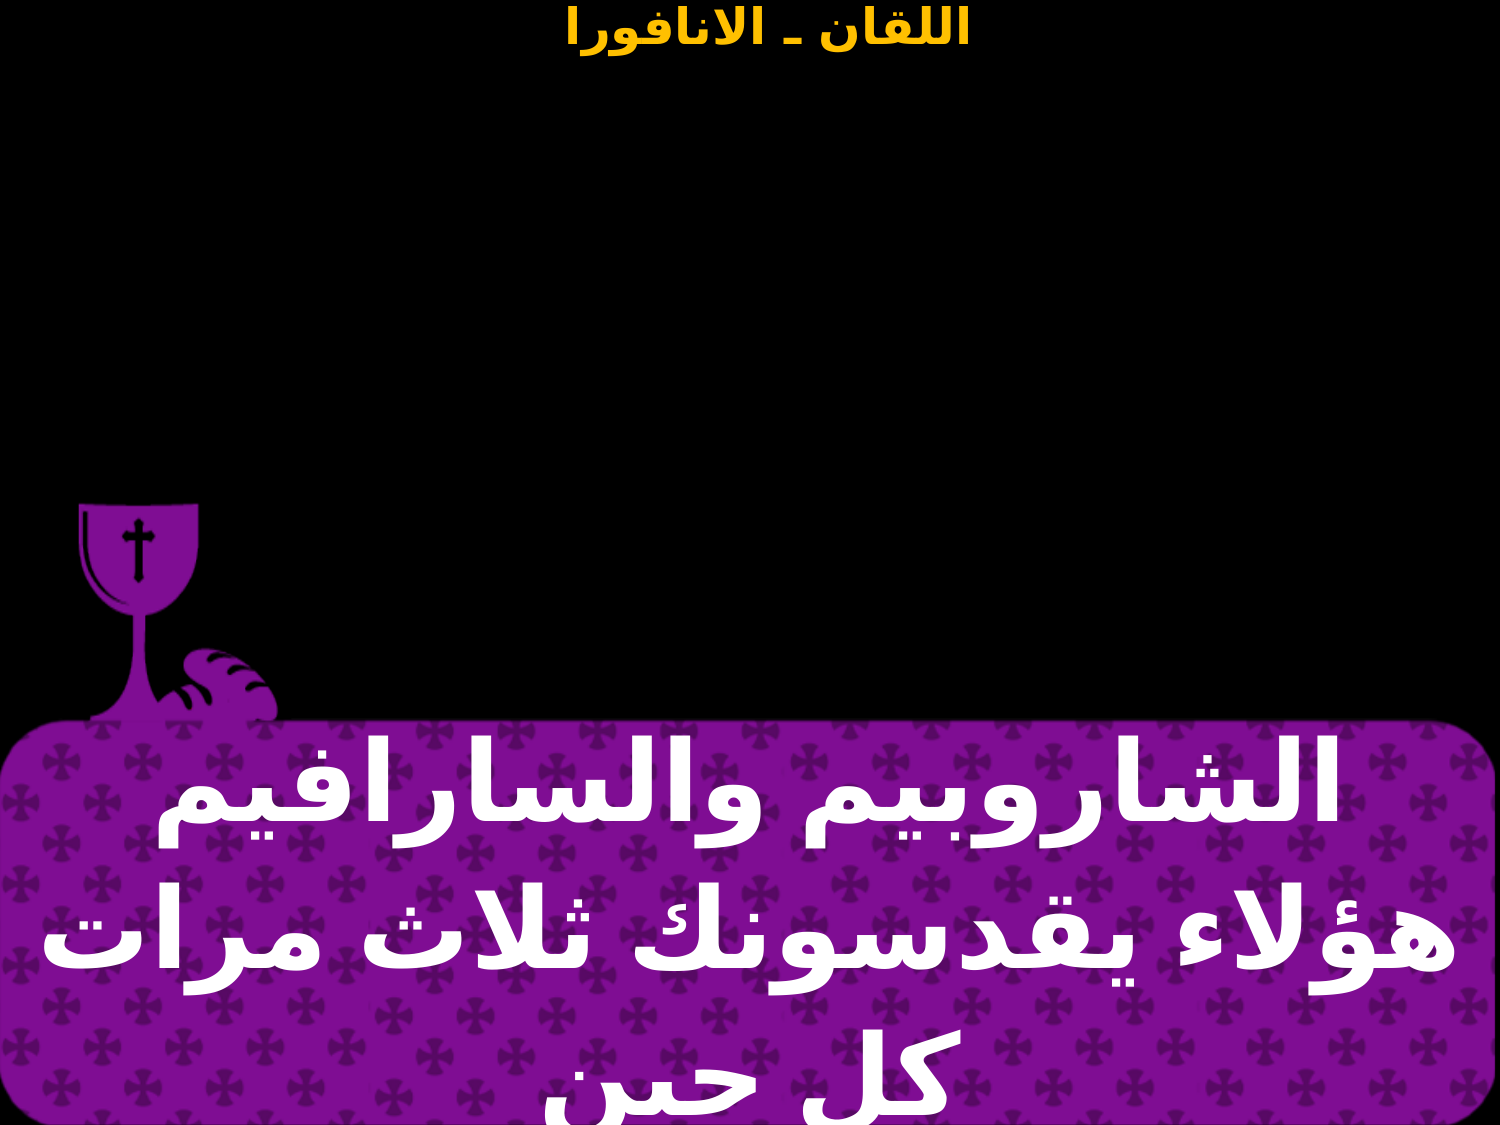

| الشاروبيم والسارافيم هؤلاء يقدسونك ثلاث مرات كل حين |
| --- |